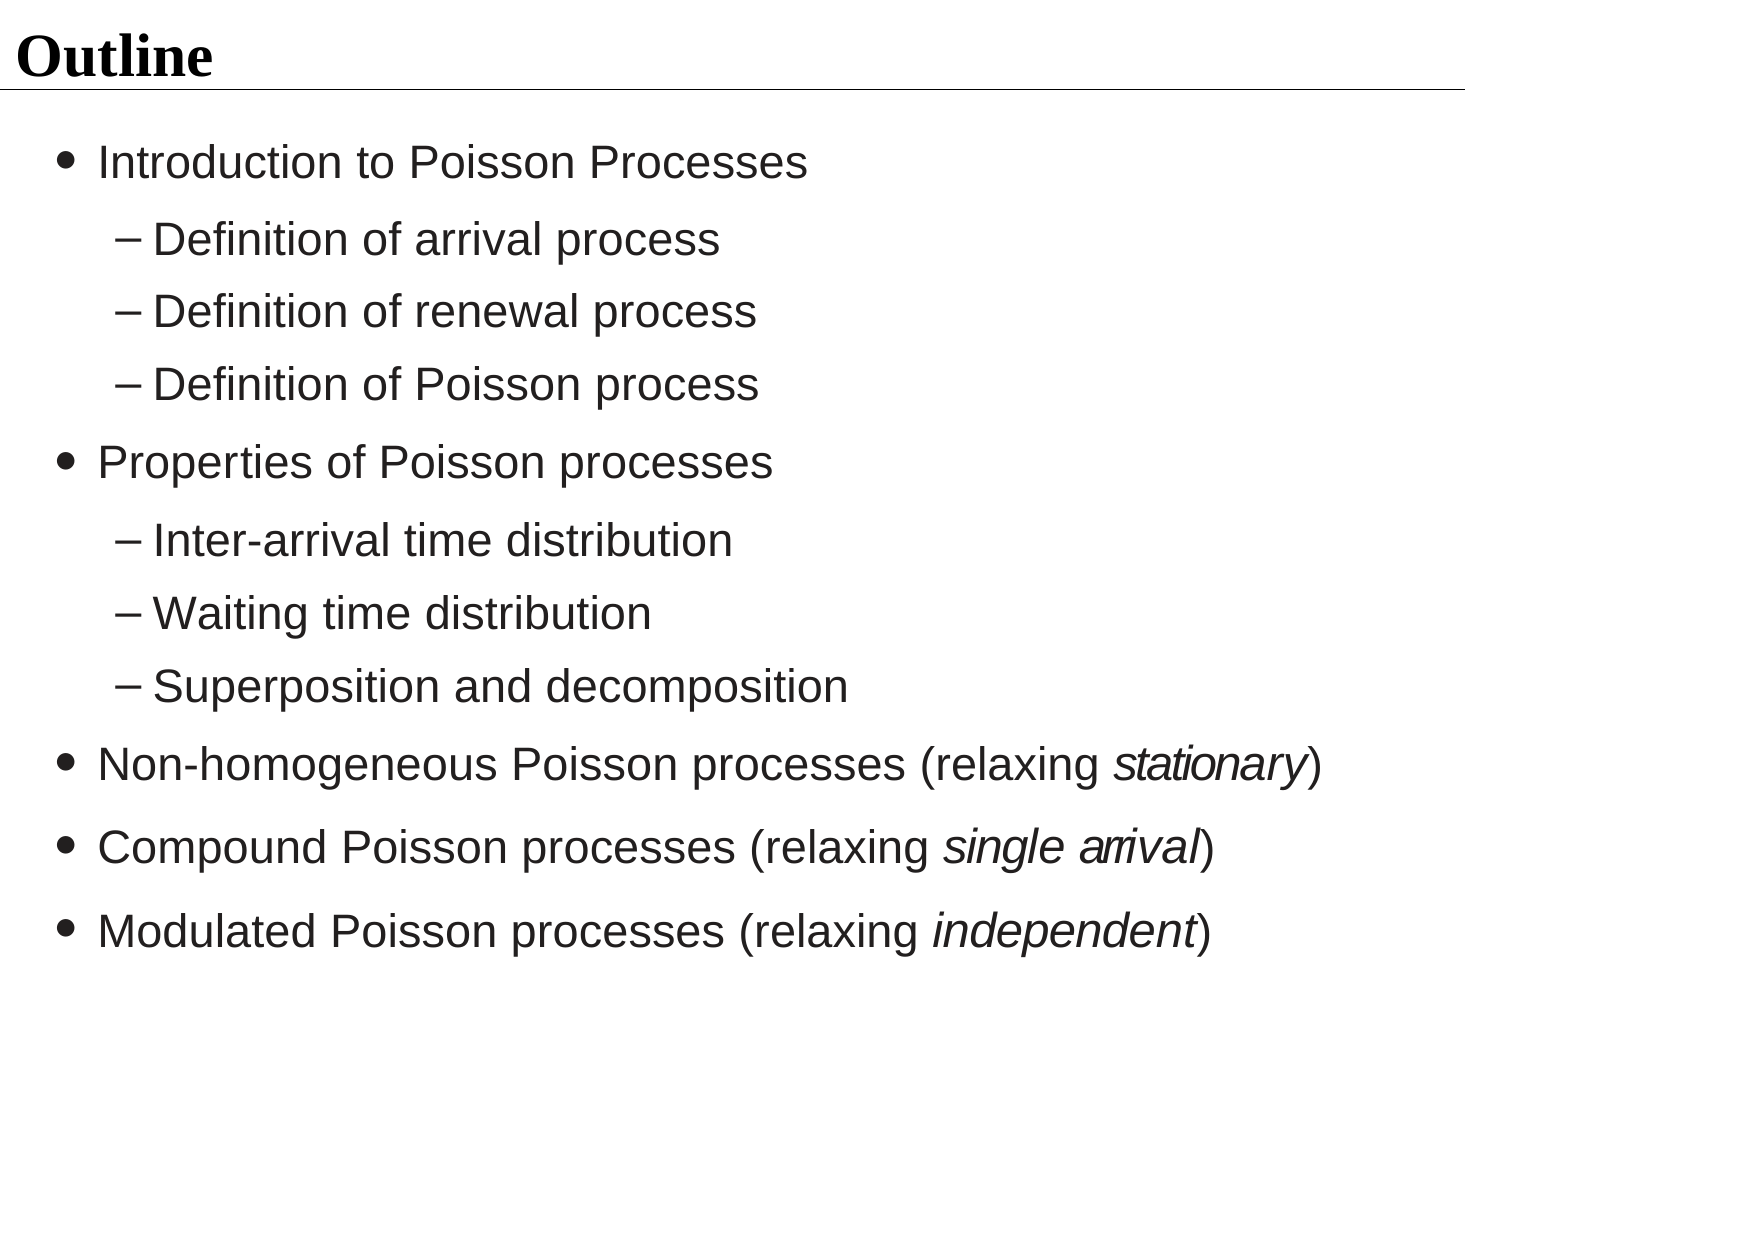

Outline

Introduction to Poisson Processes
Definition of arrival process
Definition of renewal process
Definition of Poisson process
Properties of Poisson processes
Inter-arrival time distribution
Waiting time distribution
Superposition and decomposition
Non-homogeneous Poisson processes (relaxing stationary)
Compound Poisson processes (relaxing single arrival)
Modulated Poisson processes (relaxing independent)